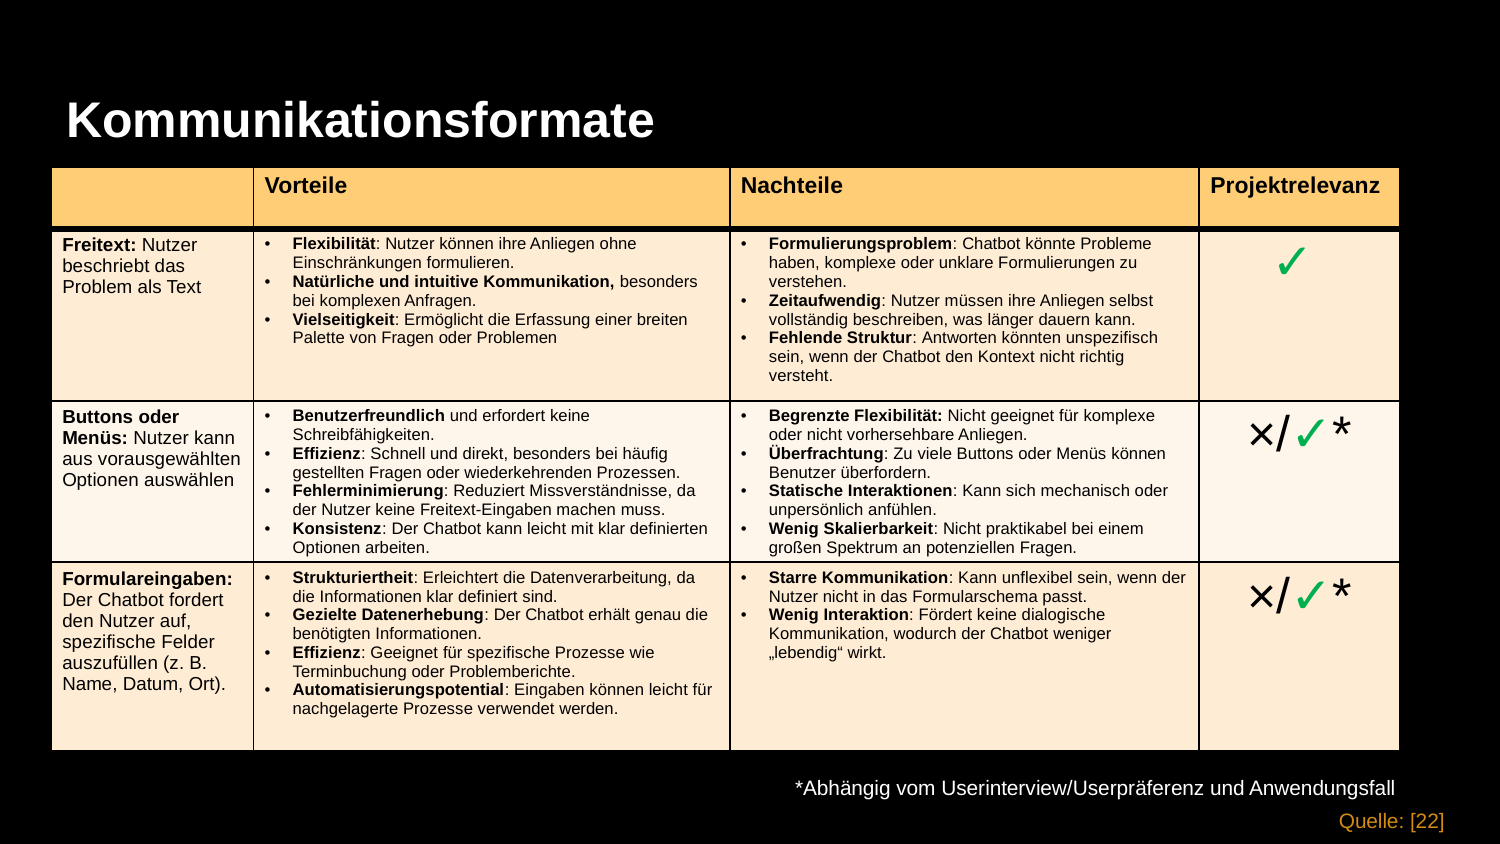

# Kommunikationsformate
|  | Vorteile | Nachteile | Projektrelevanz |
| --- | --- | --- | --- |
| Freitext: Nutzer beschriebt das Problem als Text | Flexibilität: Nutzer können ihre Anliegen ohne Einschränkungen formulieren. Natürliche und intuitive Kommunikation, besonders bei komplexen Anfragen. Vielseitigkeit: Ermöglicht die Erfassung einer breiten Palette von Fragen oder Problemen | Formulierungsproblem: Chatbot könnte Probleme haben, komplexe oder unklare Formulierungen zu verstehen. Zeitaufwendig: Nutzer müssen ihre Anliegen selbst vollständig beschreiben, was länger dauern kann. Fehlende Struktur: Antworten könnten unspezifisch sein, wenn der Chatbot den Kontext nicht richtig versteht. | ✓ |
| Buttons oder Menüs: Nutzer kann aus vorausgewählten Optionen auswählen | Benutzerfreundlich und erfordert keine Schreibfähigkeiten. Effizienz: Schnell und direkt, besonders bei häufig gestellten Fragen oder wiederkehrenden Prozessen. Fehlerminimierung: Reduziert Missverständnisse, da der Nutzer keine Freitext-Eingaben machen muss. Konsistenz: Der Chatbot kann leicht mit klar definierten Optionen arbeiten. | Begrenzte Flexibilität: Nicht geeignet für komplexe oder nicht vorhersehbare Anliegen. Überfrachtung: Zu viele Buttons oder Menüs können Benutzer überfordern. Statische Interaktionen: Kann sich mechanisch oder unpersönlich anfühlen. Wenig Skalierbarkeit: Nicht praktikabel bei einem großen Spektrum an potenziellen Fragen. | ×/✓\* |
| Formulareingaben: Der Chatbot fordert den Nutzer auf, spezifische Felder auszufüllen (z. B. Name, Datum, Ort). | Strukturiertheit: Erleichtert die Datenverarbeitung, da die Informationen klar definiert sind. Gezielte Datenerhebung: Der Chatbot erhält genau die benötigten Informationen. Effizienz: Geeignet für spezifische Prozesse wie Terminbuchung oder Problemberichte. Automatisierungspotential: Eingaben können leicht für nachgelagerte Prozesse verwendet werden. | Starre Kommunikation: Kann unflexibel sein, wenn der Nutzer nicht in das Formularschema passt. Wenig Interaktion: Fördert keine dialogische Kommunikation, wodurch der Chatbot weniger „lebendig“ wirkt. | ×/✓\* |
*Abhängig vom Userinterview/Userpräferenz und Anwendungsfall

Quelle: [22]